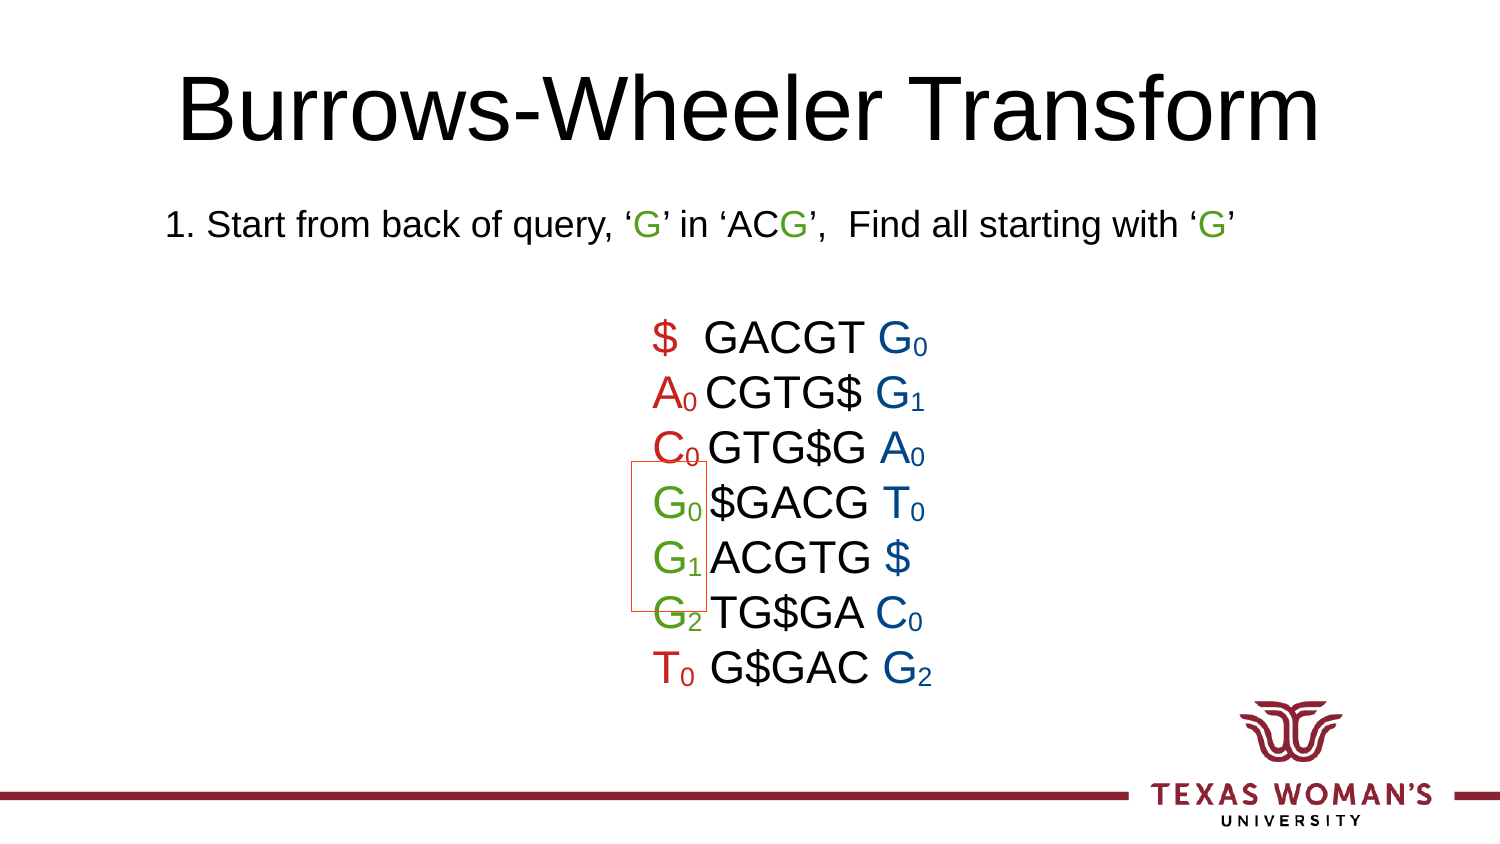

# Burrows-Wheeler Transform
1. Start from back of query, ‘G’ in ‘ACG’,  Find all starting with ‘G’
$  GACGT G0
A0 CGTG$ G1
C0 GTG$G A0
G0 $GACG T0
G1 ACGTG $
G2 TG$GA C0
T0  G$GAC G2